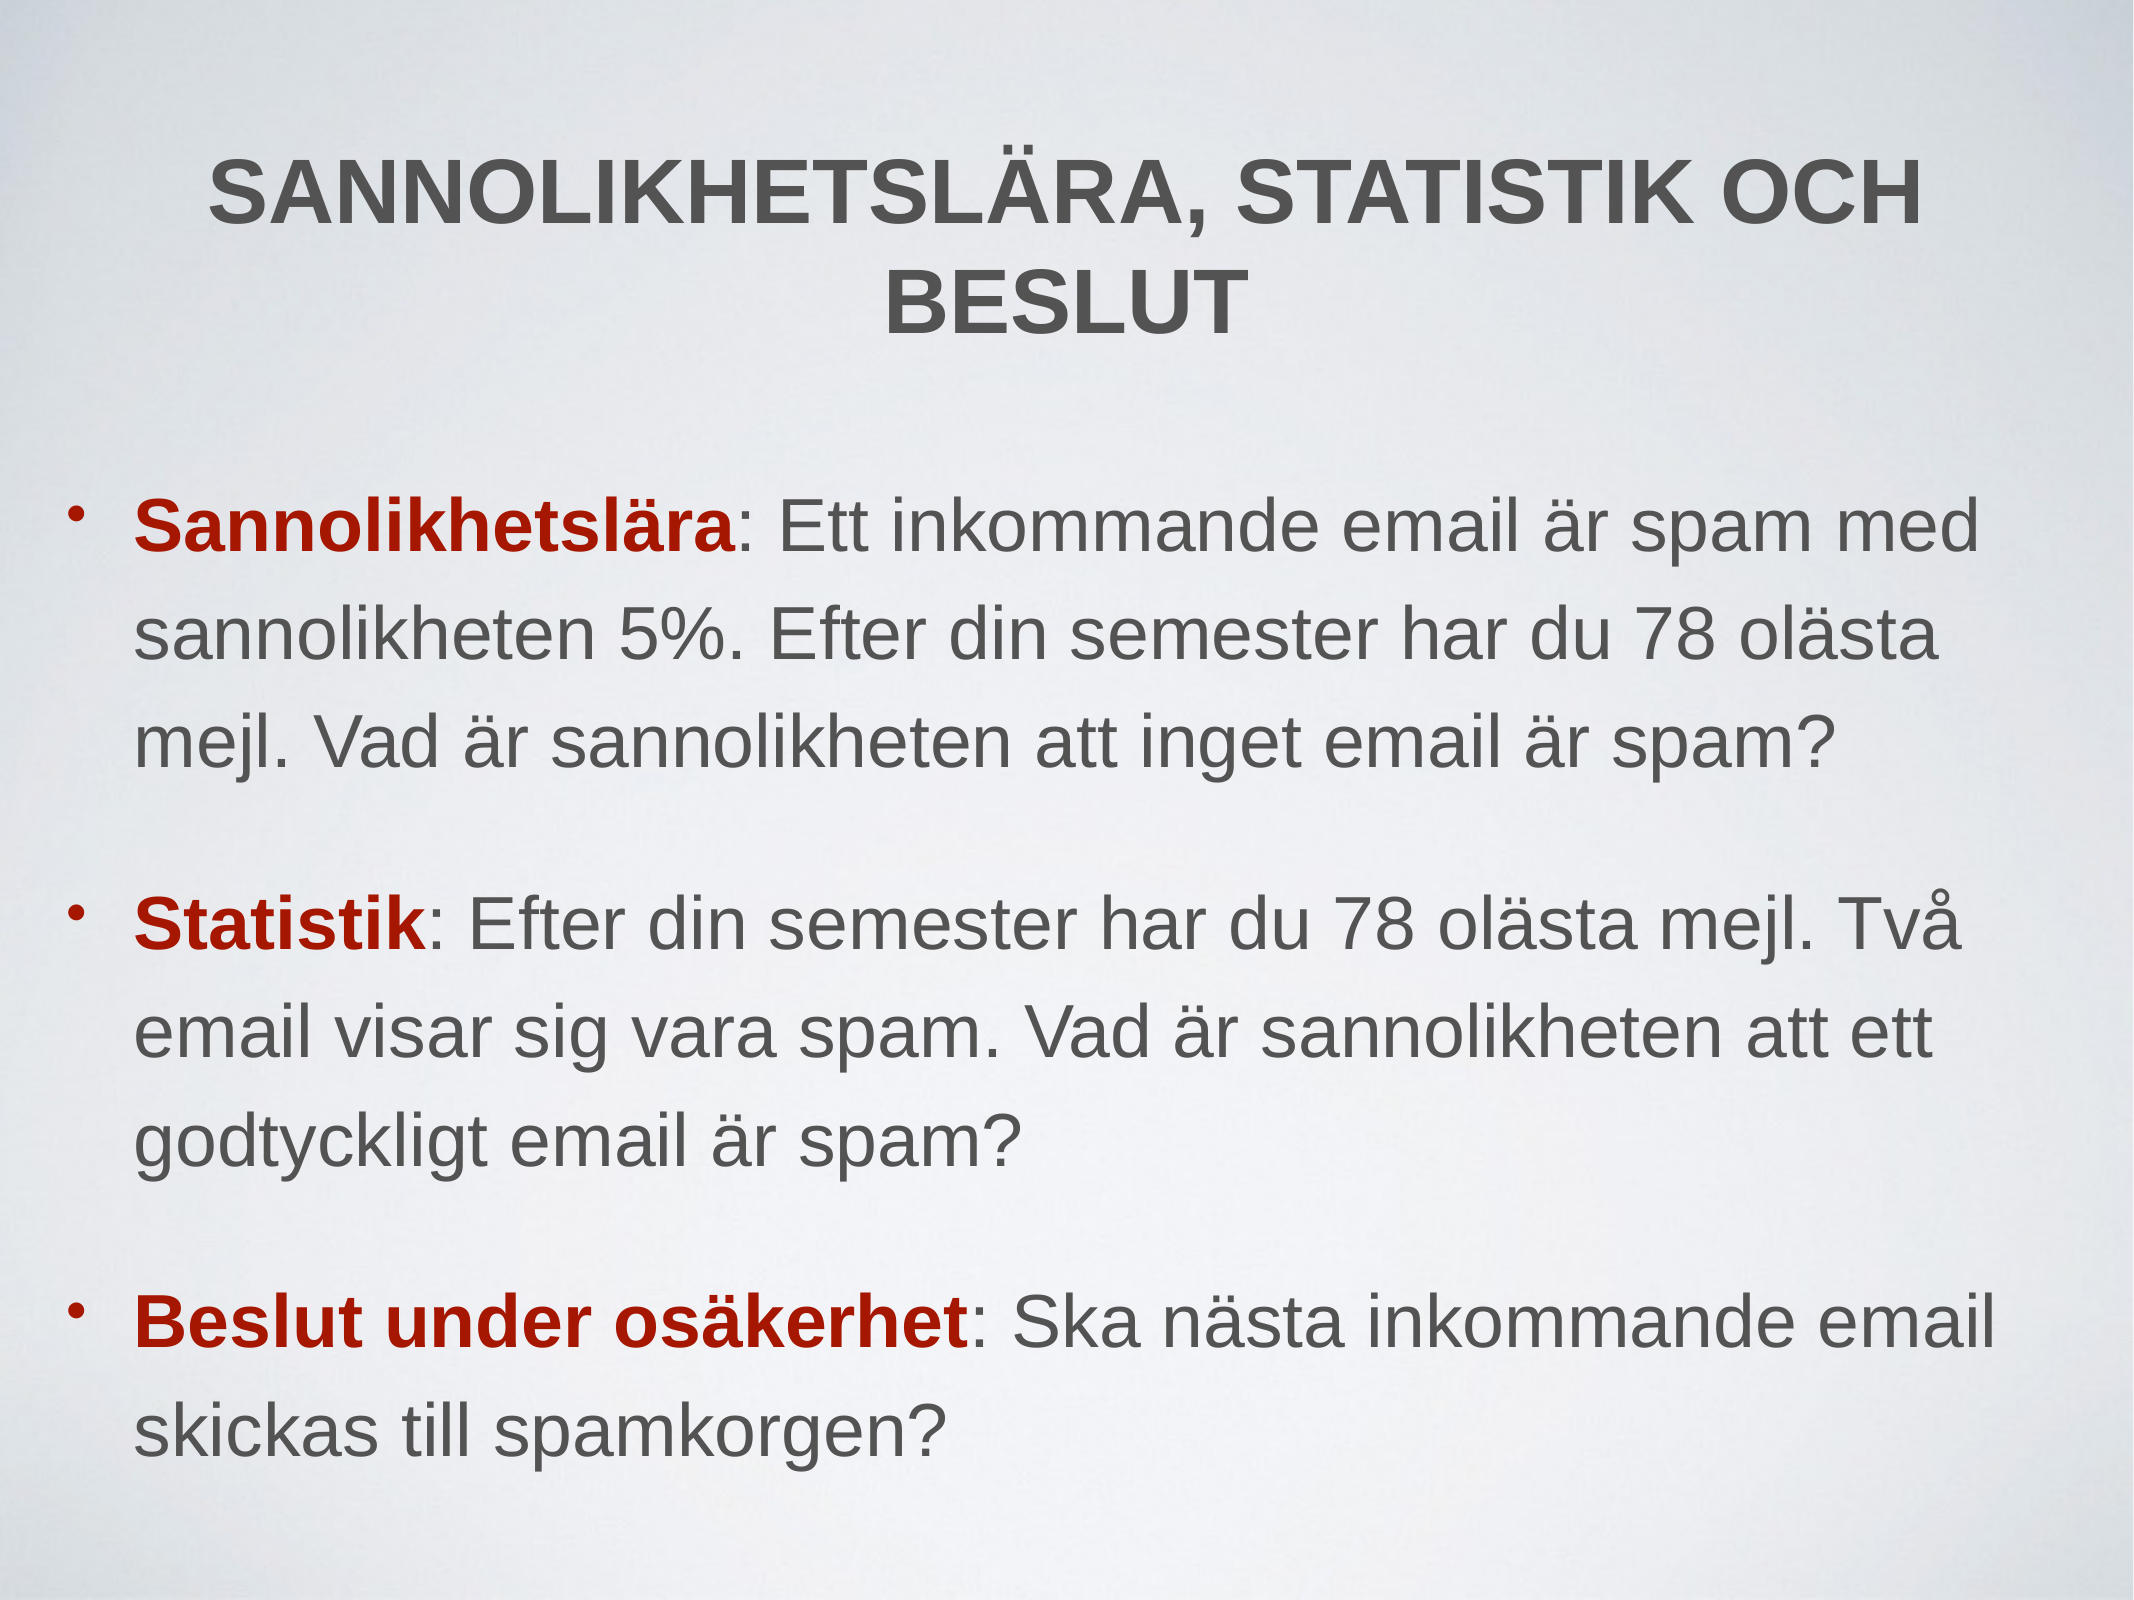

# SAnnolikhetslära, statistik och beslut
Sannolikhetslära: Ett inkommande email är spam med sannolikheten 5%. Efter din semester har du 78 olästa mejl. Vad är sannolikheten att inget email är spam?
Statistik: Efter din semester har du 78 olästa mejl. Två email visar sig vara spam. Vad är sannolikheten att ett godtyckligt email är spam?
Beslut under osäkerhet: Ska nästa inkommande email skickas till spamkorgen?